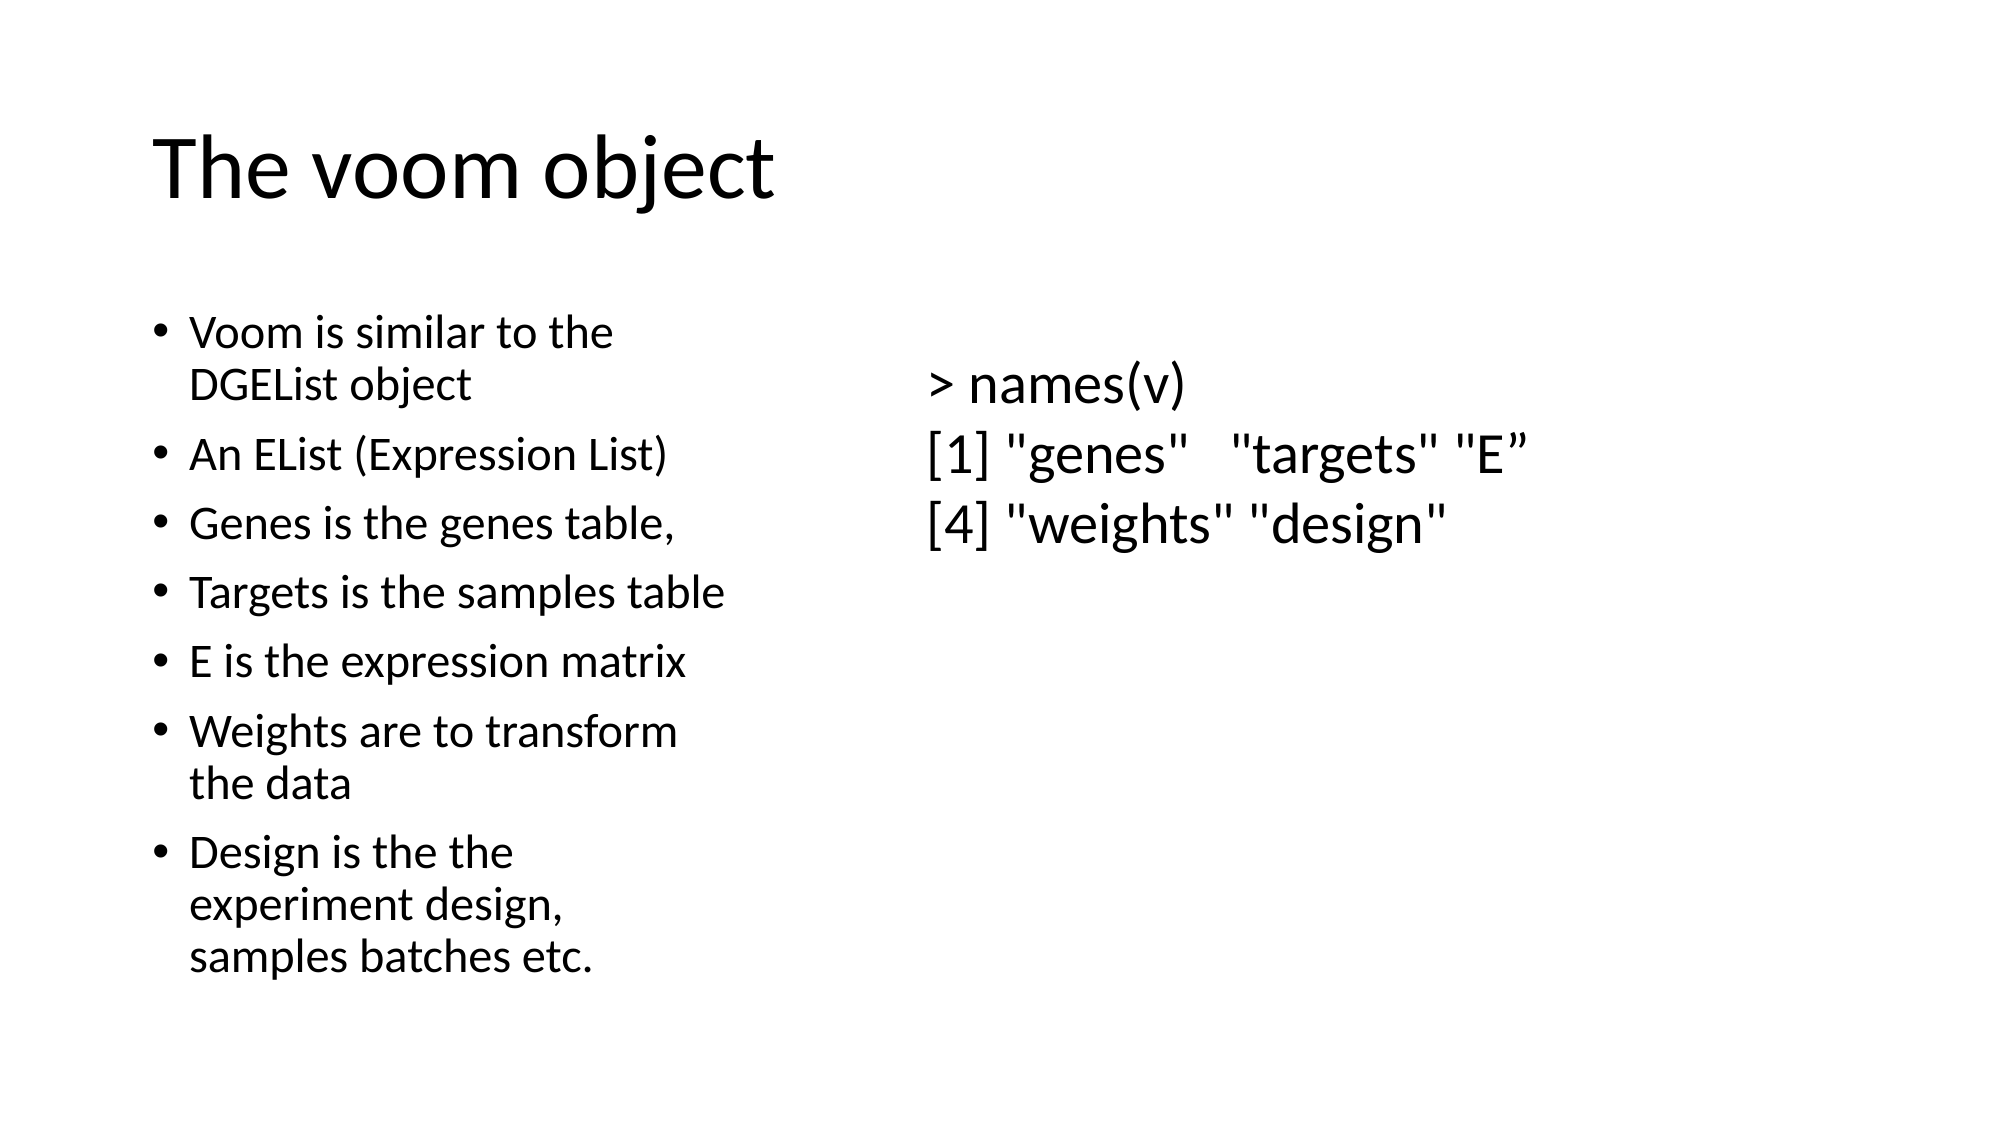

# The voom object
Voom is similar to the DGEList object
An EList (Expression List)
Genes is the genes table,
Targets is the samples table
E is the expression matrix
Weights are to transform the data
Design is the the experiment design, samples batches etc.

> names(v)
[1] "genes"   "targets" "E”
[4] "weights" "design"